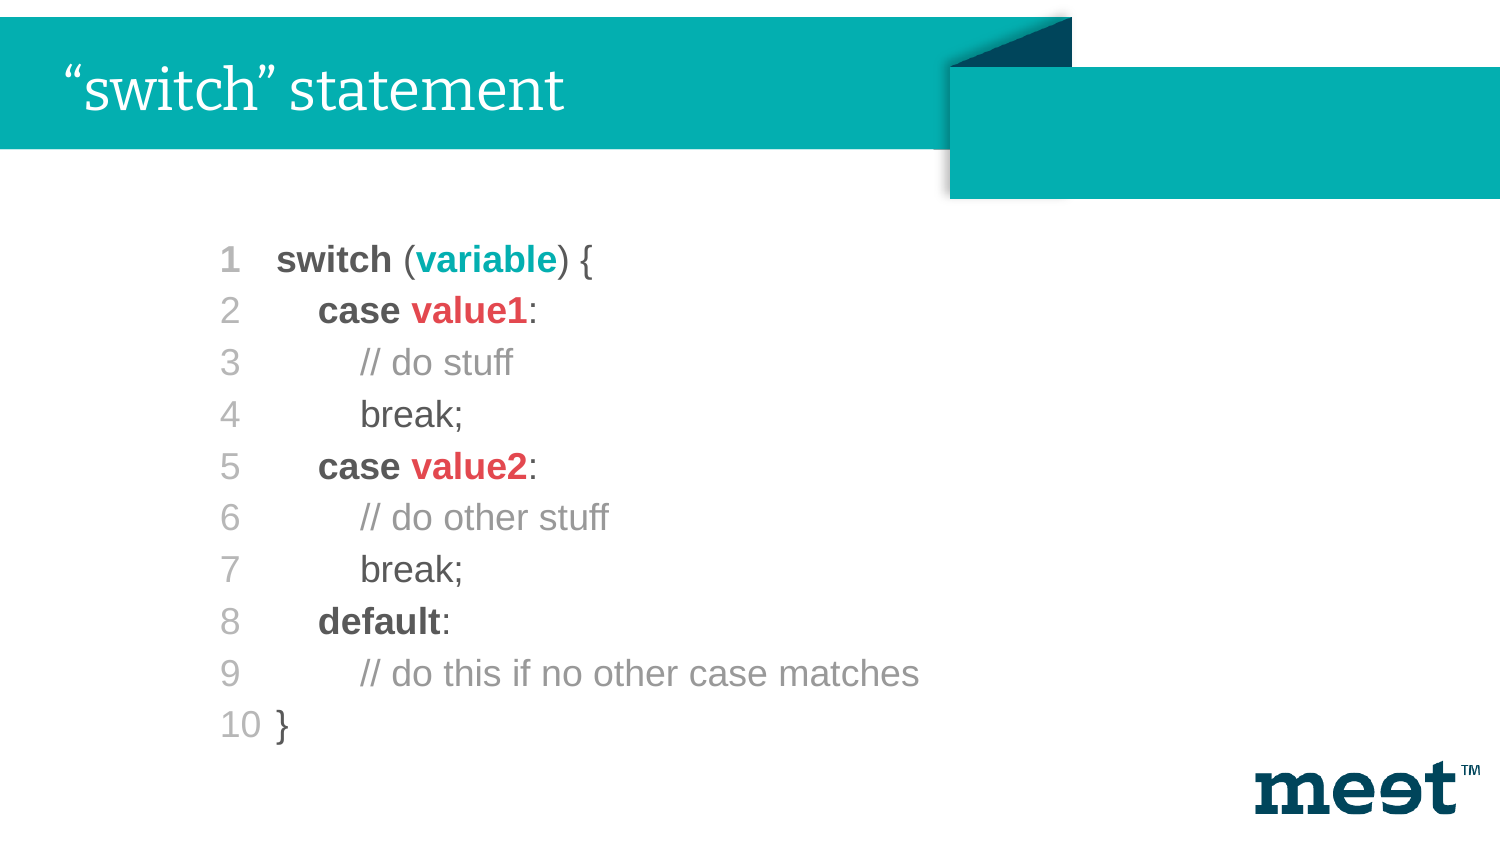

“switch” statement
switch (variable) {
    case value1:
        // do stuff
        break;
    case value2:
        // do other stuff
        break;
    default:
        // do this if no other case matches
}